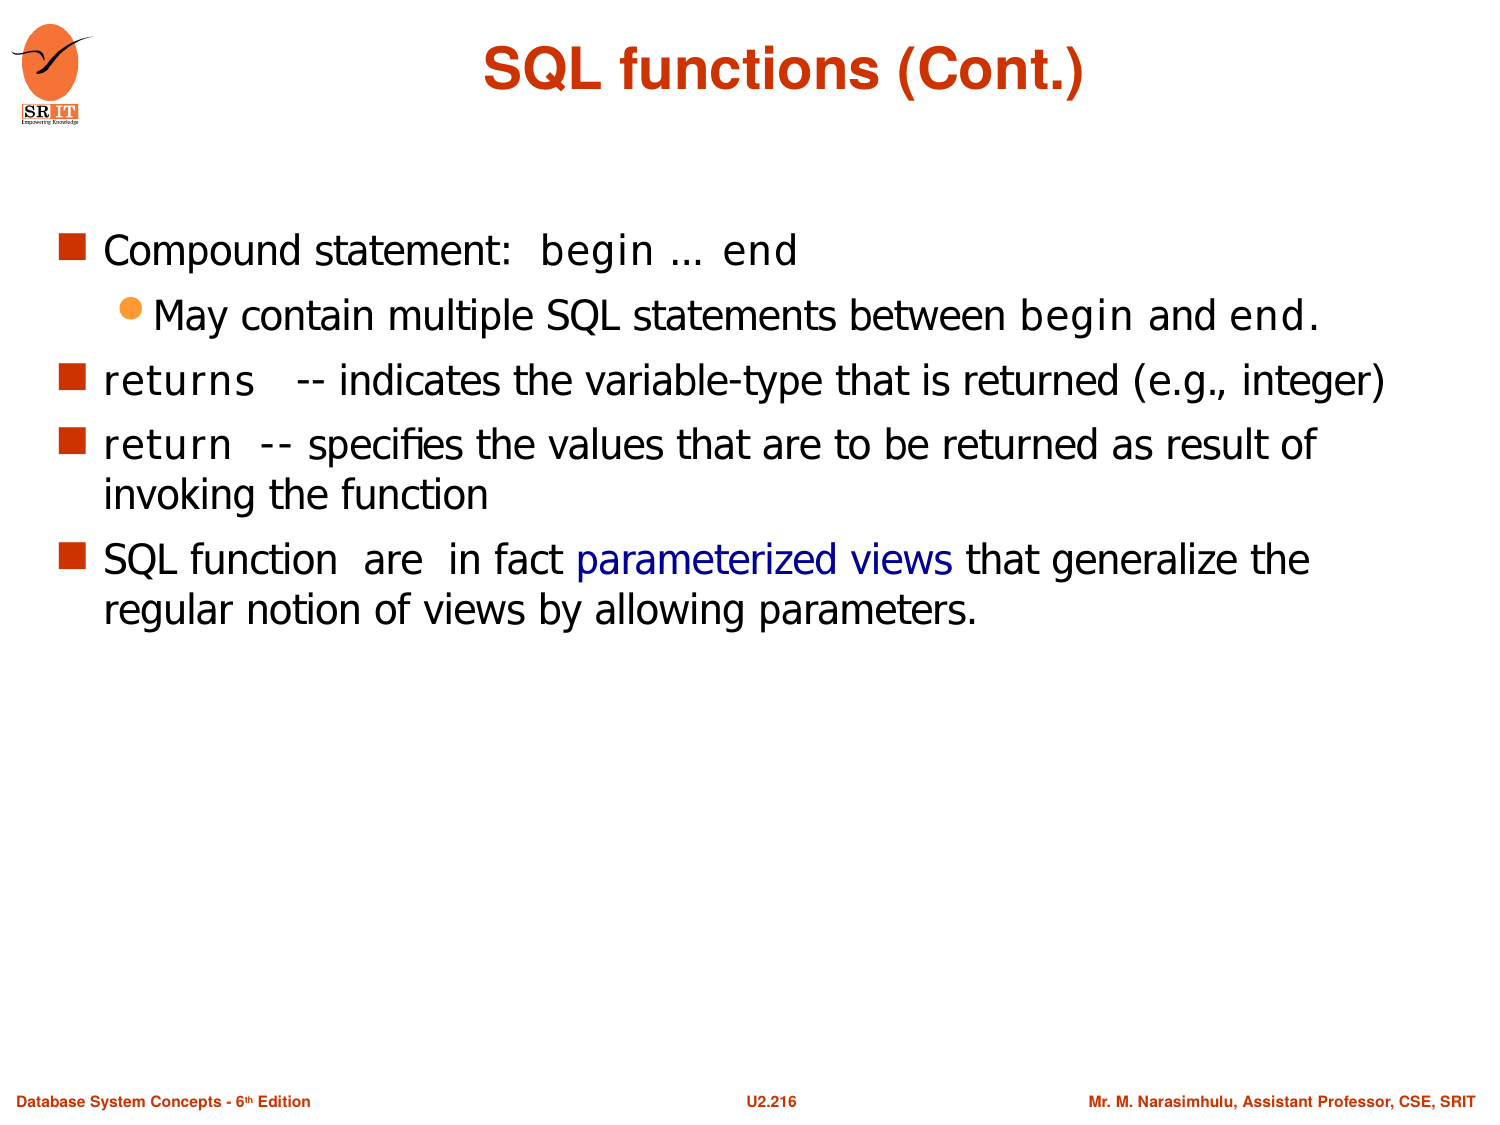

# SQL functions (Cont.)

Compound statement:  begin … end
May contain multiple SQL statements between begin and end.
returns   -- indicates the variable-type that is returned (e.g., integer)
return  -- specifies the values that are to be returned as result of invoking the function
SQL function  are  in fact parameterized views that generalize the regular notion of views by allowing parameters.